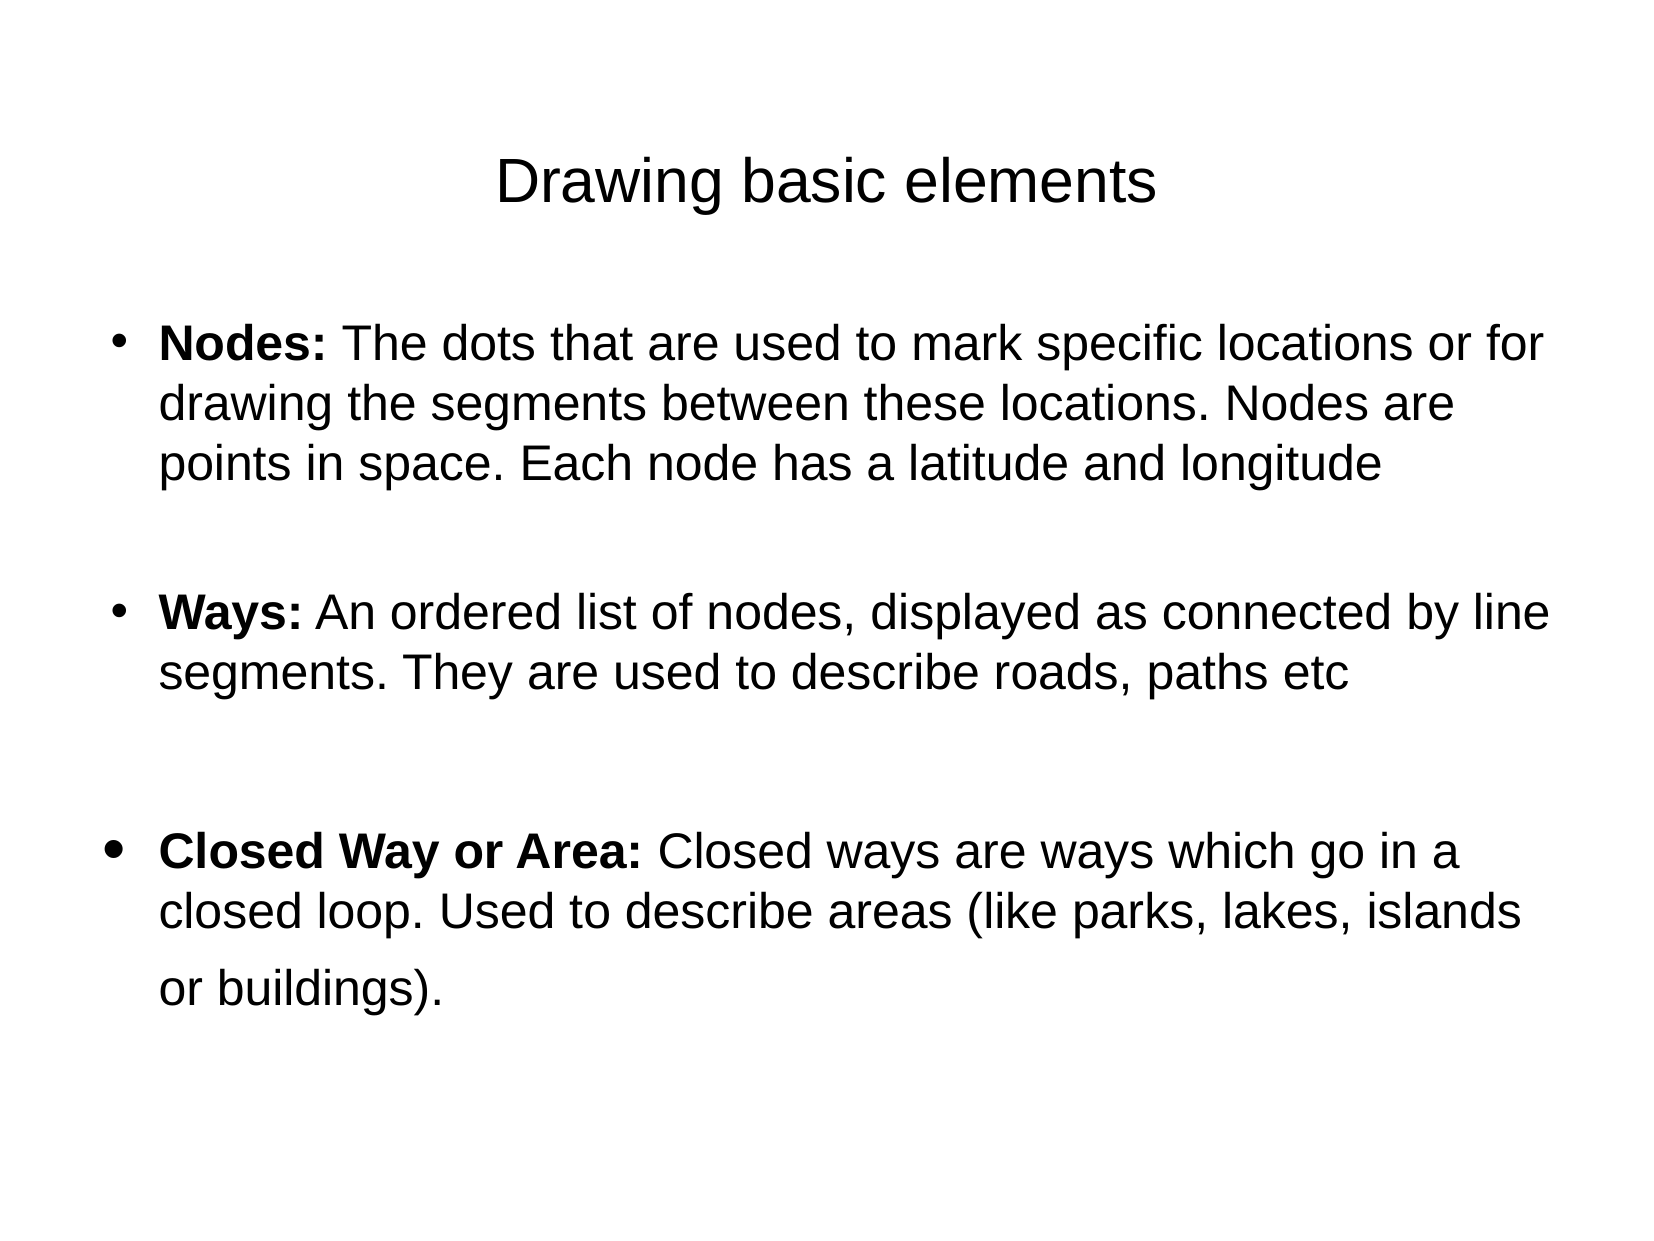

# Drawing basic elements
Nodes: The dots that are used to mark specific locations or for drawing the segments between these locations. Nodes are points in space. Each node has a latitude and longitude

Ways: An ordered list of nodes, displayed as connected by line segments. They are used to describe roads, paths etc

Closed Way or Area: Closed ways are ways which go in a closed loop. Used to describe areas (like parks, lakes, islands or buildings).